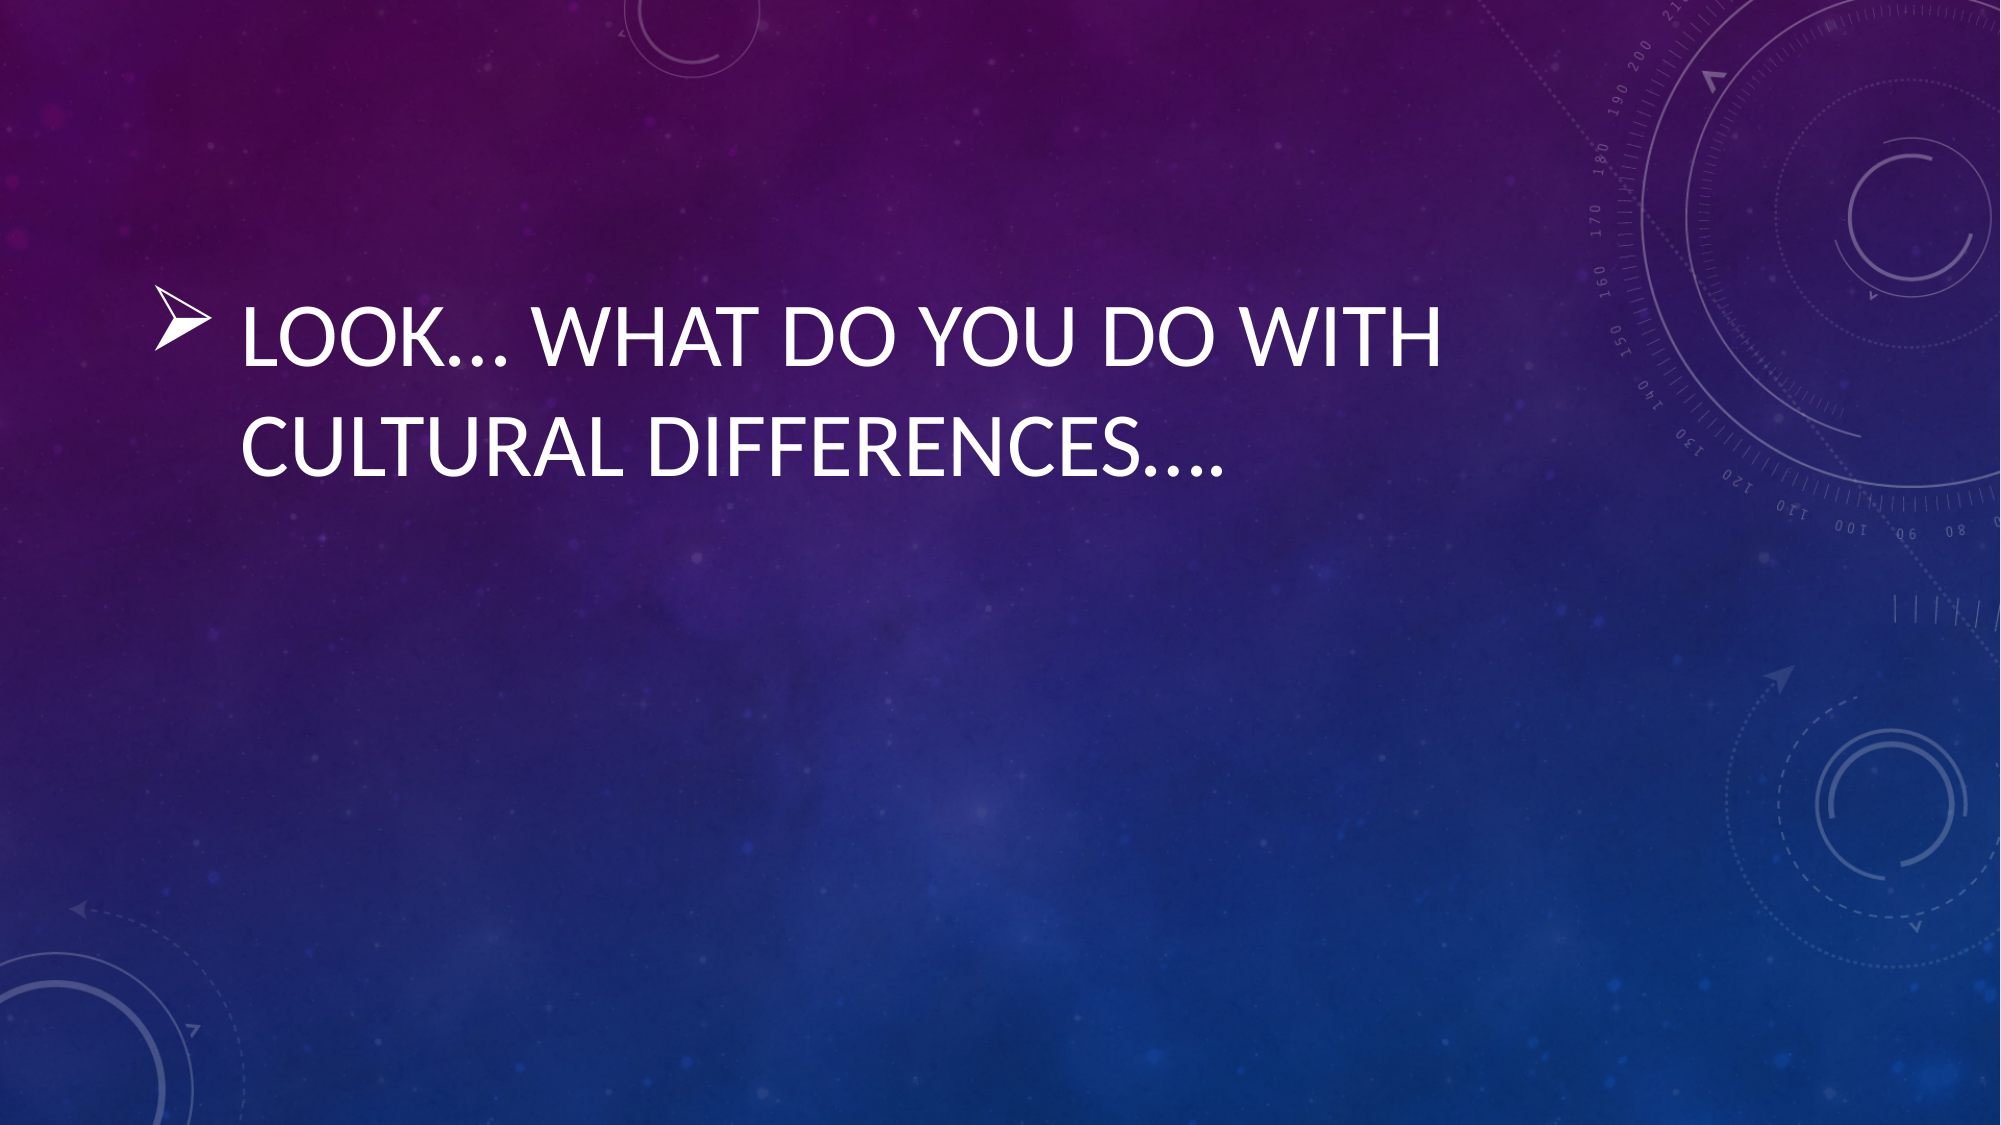

# Look… what do you do with cultural differences….